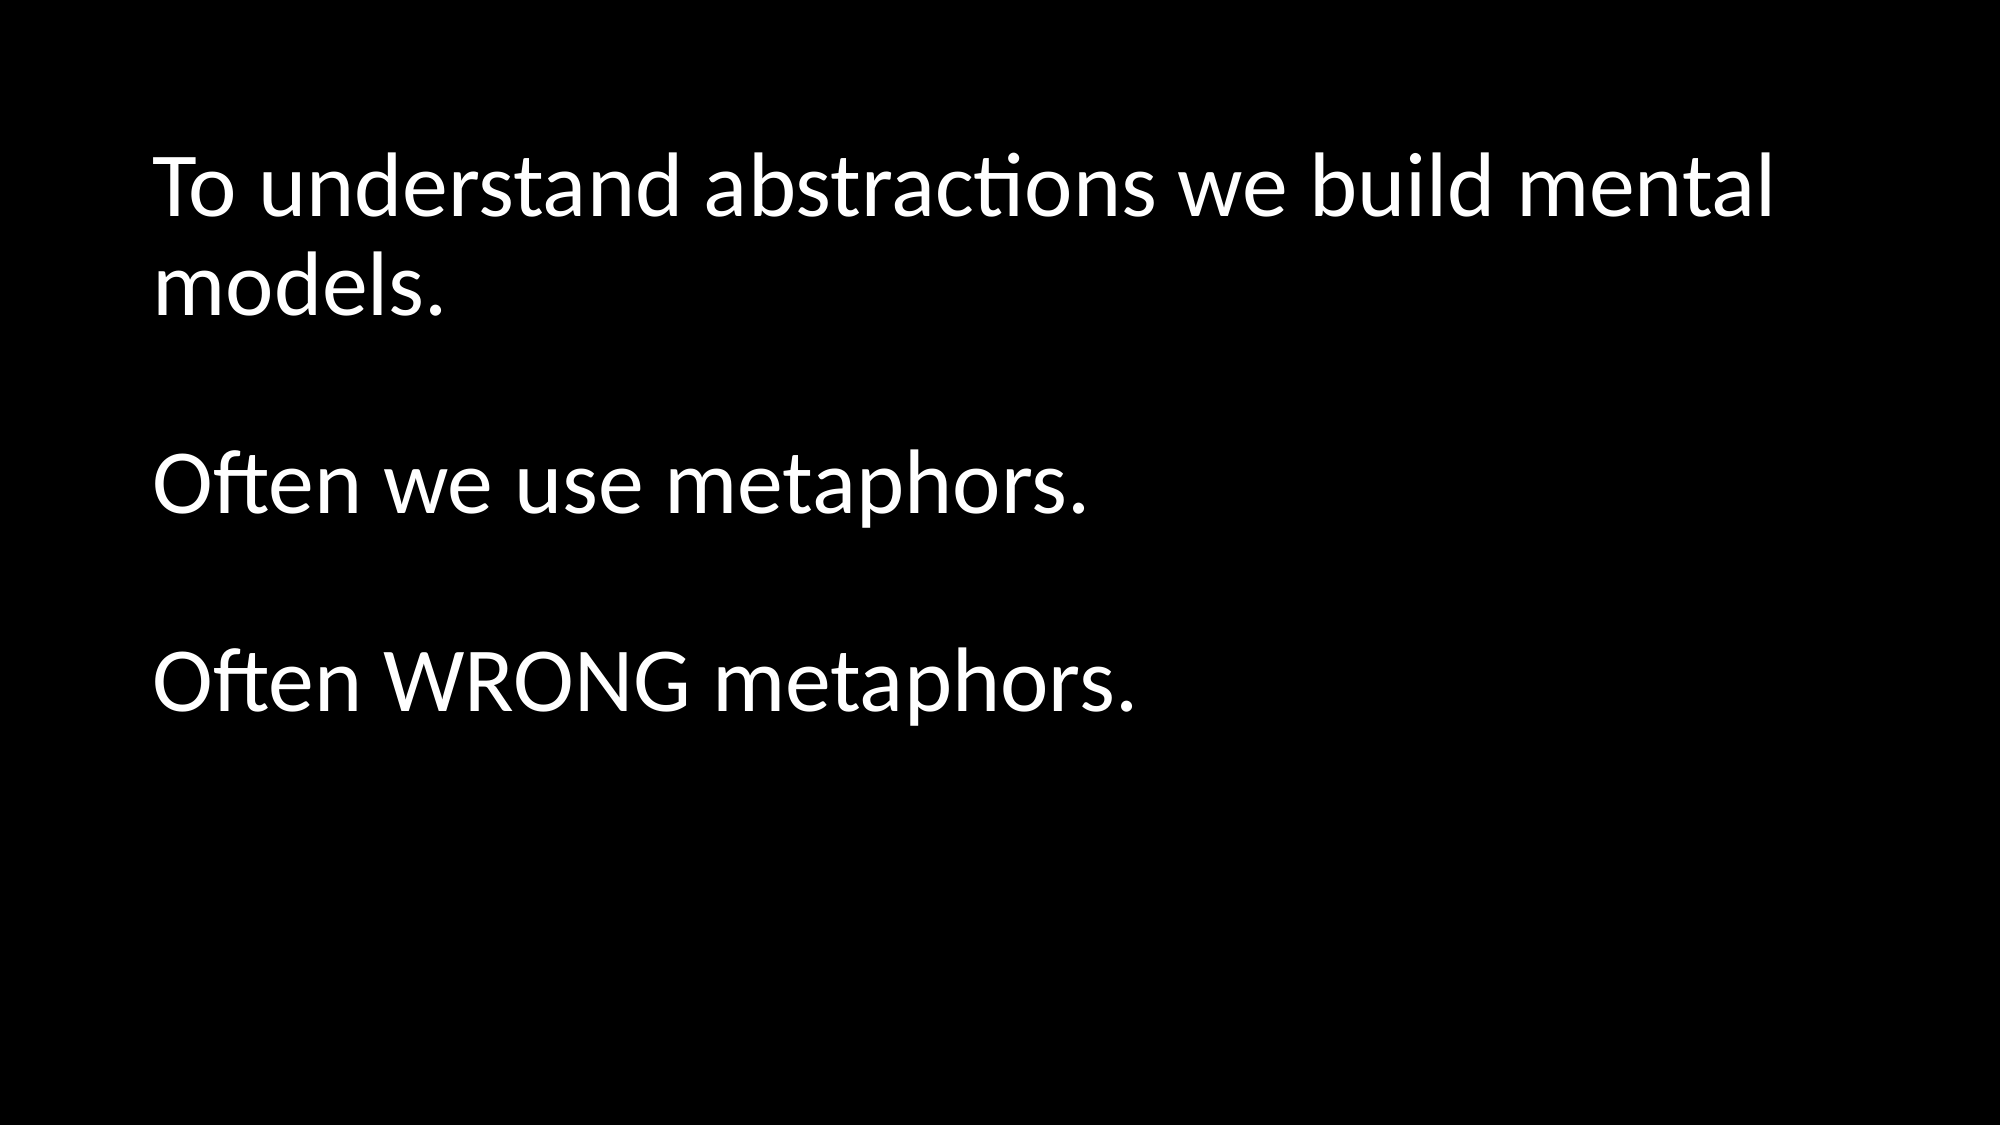

# To understand abstractions we build mental models. Often we use metaphors. Often WRONG metaphors.